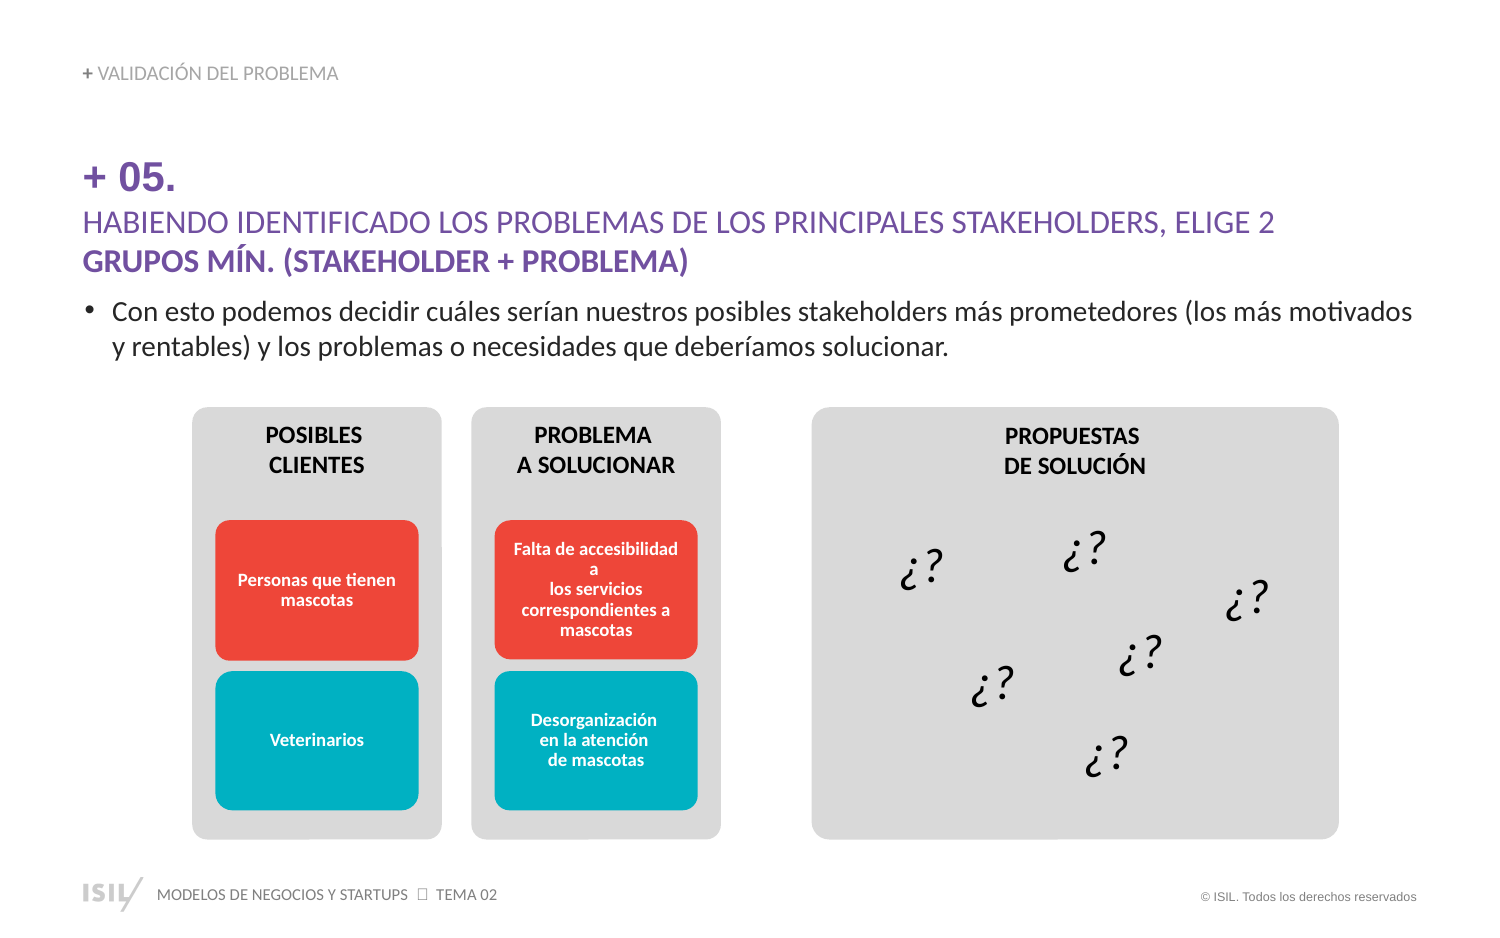

+ VALIDACIÓN DEL PROBLEMA
+ 05.
HABIENDO IDENTIFICADO LOS PROBLEMAS DE LOS PRINCIPALES STAKEHOLDERS, ELIGE 2
GRUPOS MÍN. (STAKEHOLDER + PROBLEMA)
Con esto podemos decidir cuáles serían nuestros posibles stakeholders más prometedores (los más motivados y rentables) y los problemas o necesidades que deberíamos solucionar.
POSIBLES
CLIENTES
PROBLEMA
A SOLUCIONAR
PROPUESTAS
DE SOLUCIÓN
¿?
Falta de accesibilidad a
los servicios correspondientes a mascotas
Personas que tienen mascotas
¿?
¿?
¿?
¿?
Veterinarios
Desorganización
en la atención
de mascotas
¿?